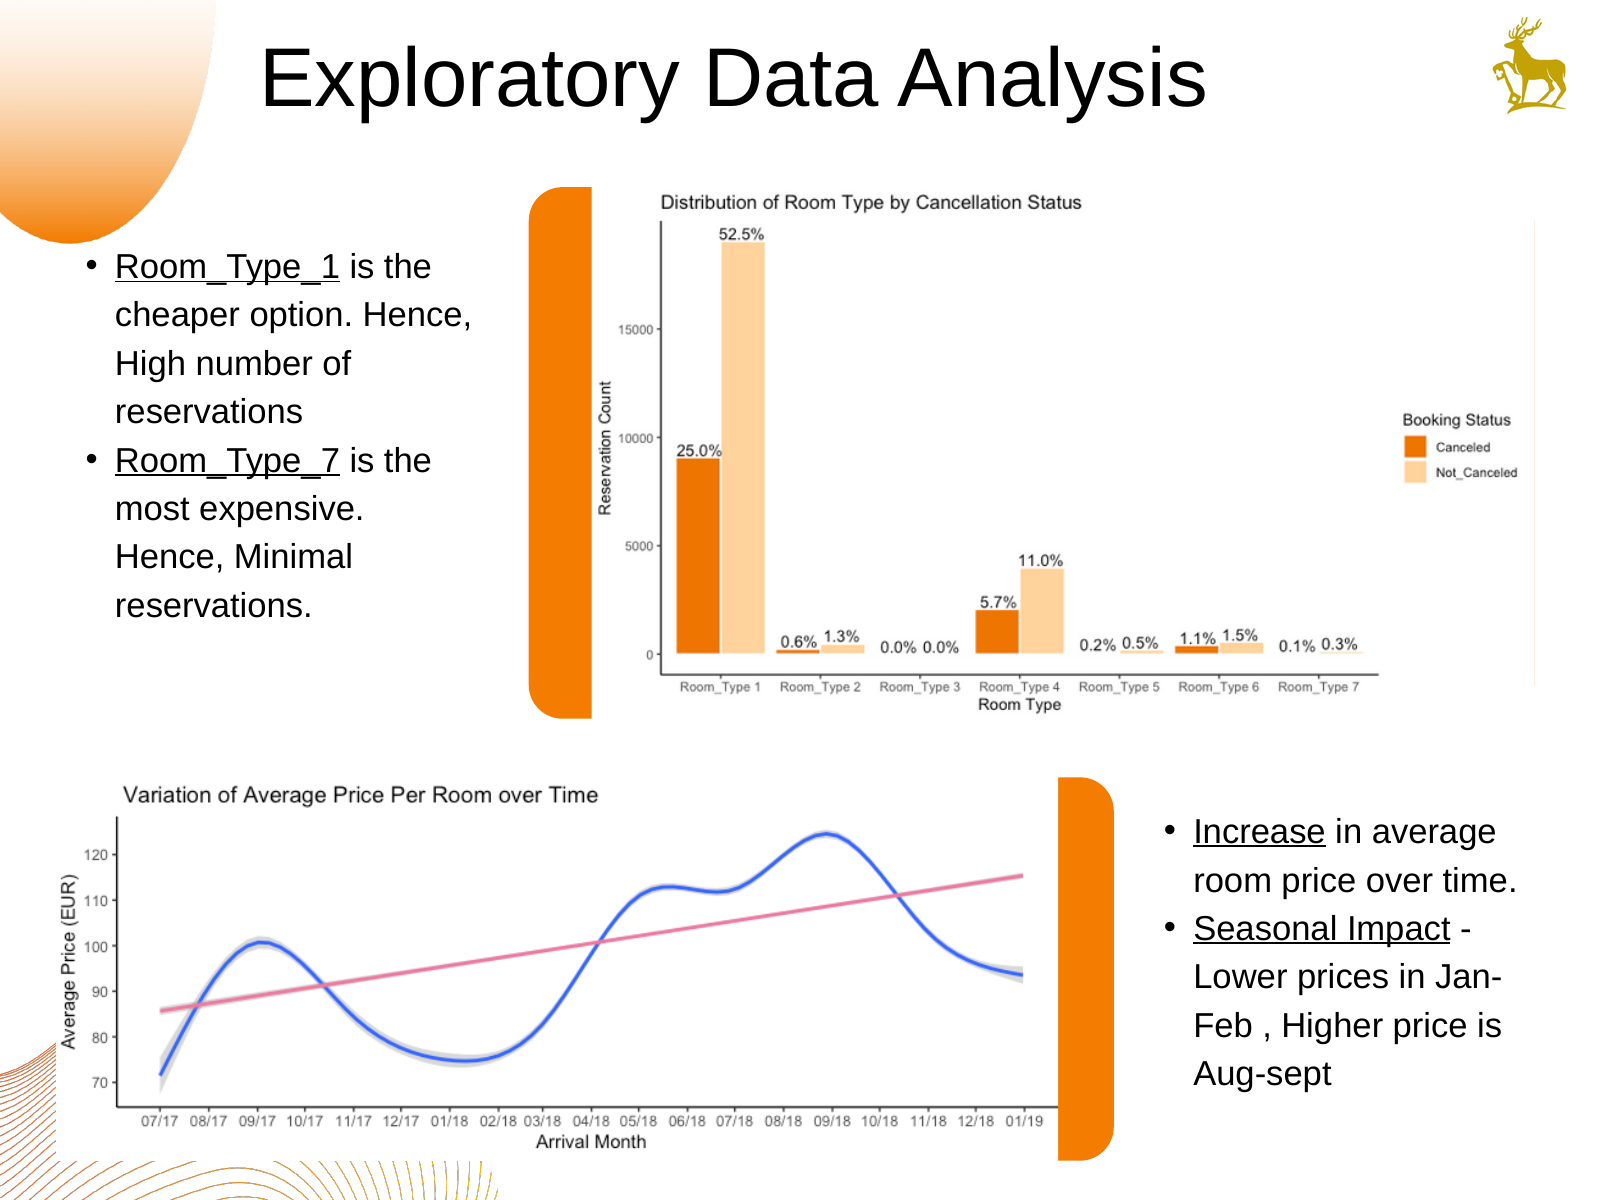

Exploratory Data Analysis

Room_Type_1 is the cheaper option. Hence, High number of reservations
Room_Type_7 is the most expensive. Hence, Minimal reservations.

Increase in average room price over time.
Seasonal Impact - Lower prices in Jan-Feb , Higher price is Aug-sept